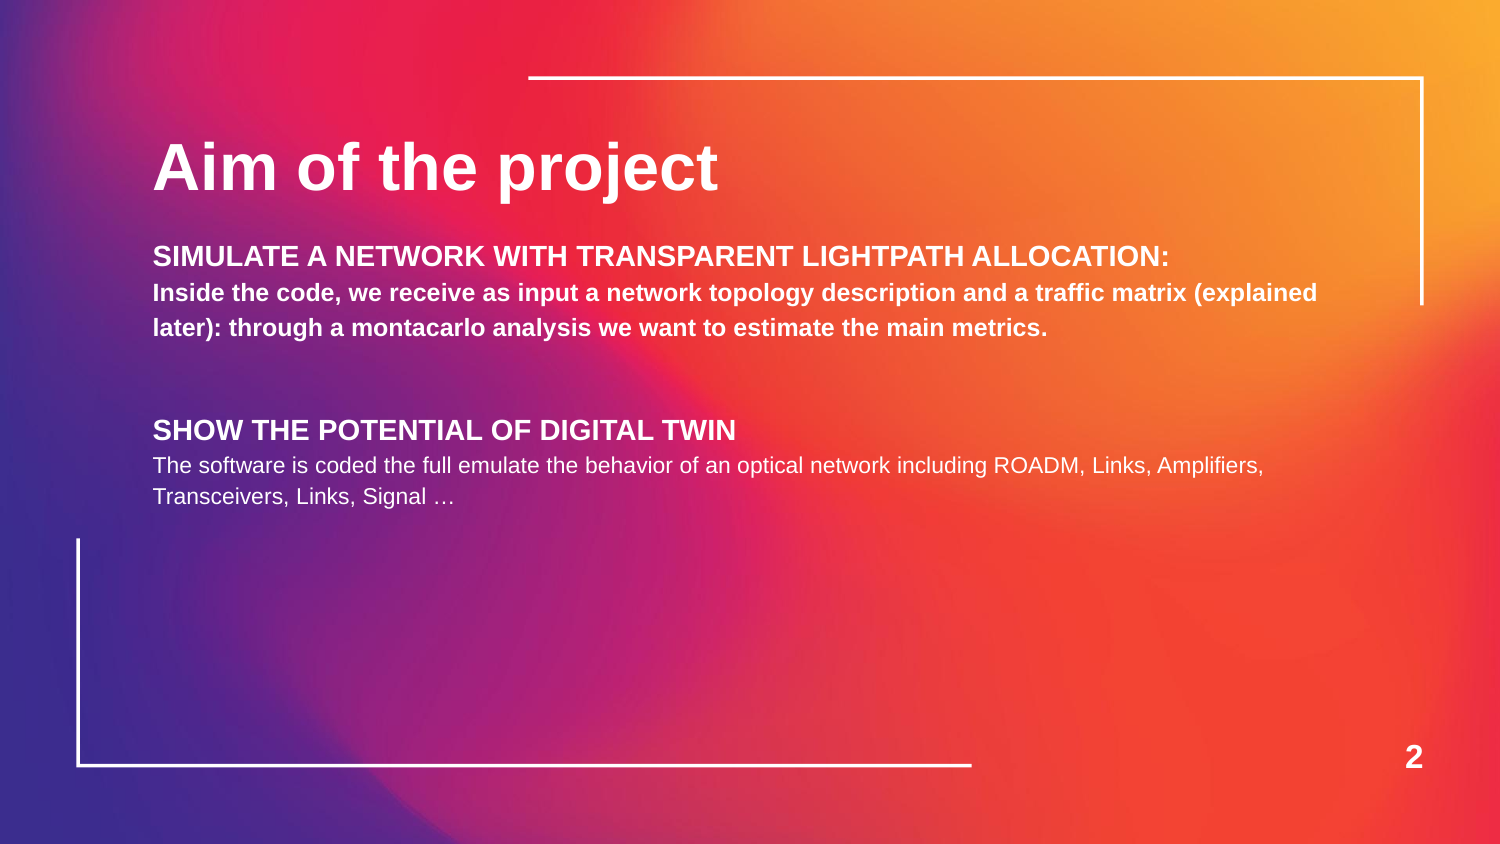

# Aim of the project
SIMULATE A NETWORK WITH TRANSPARENT LIGHTPATH ALLOCATION:
Inside the code, we receive as input a network topology description and a traffic matrix (explained later): through a montacarlo analysis we want to estimate the main metrics.

SHOW THE POTENTIAL OF DIGITAL TWIN
The software is coded the full emulate the behavior of an optical network including ROADM, Links, Amplifiers, Transceivers, Links, Signal …
2